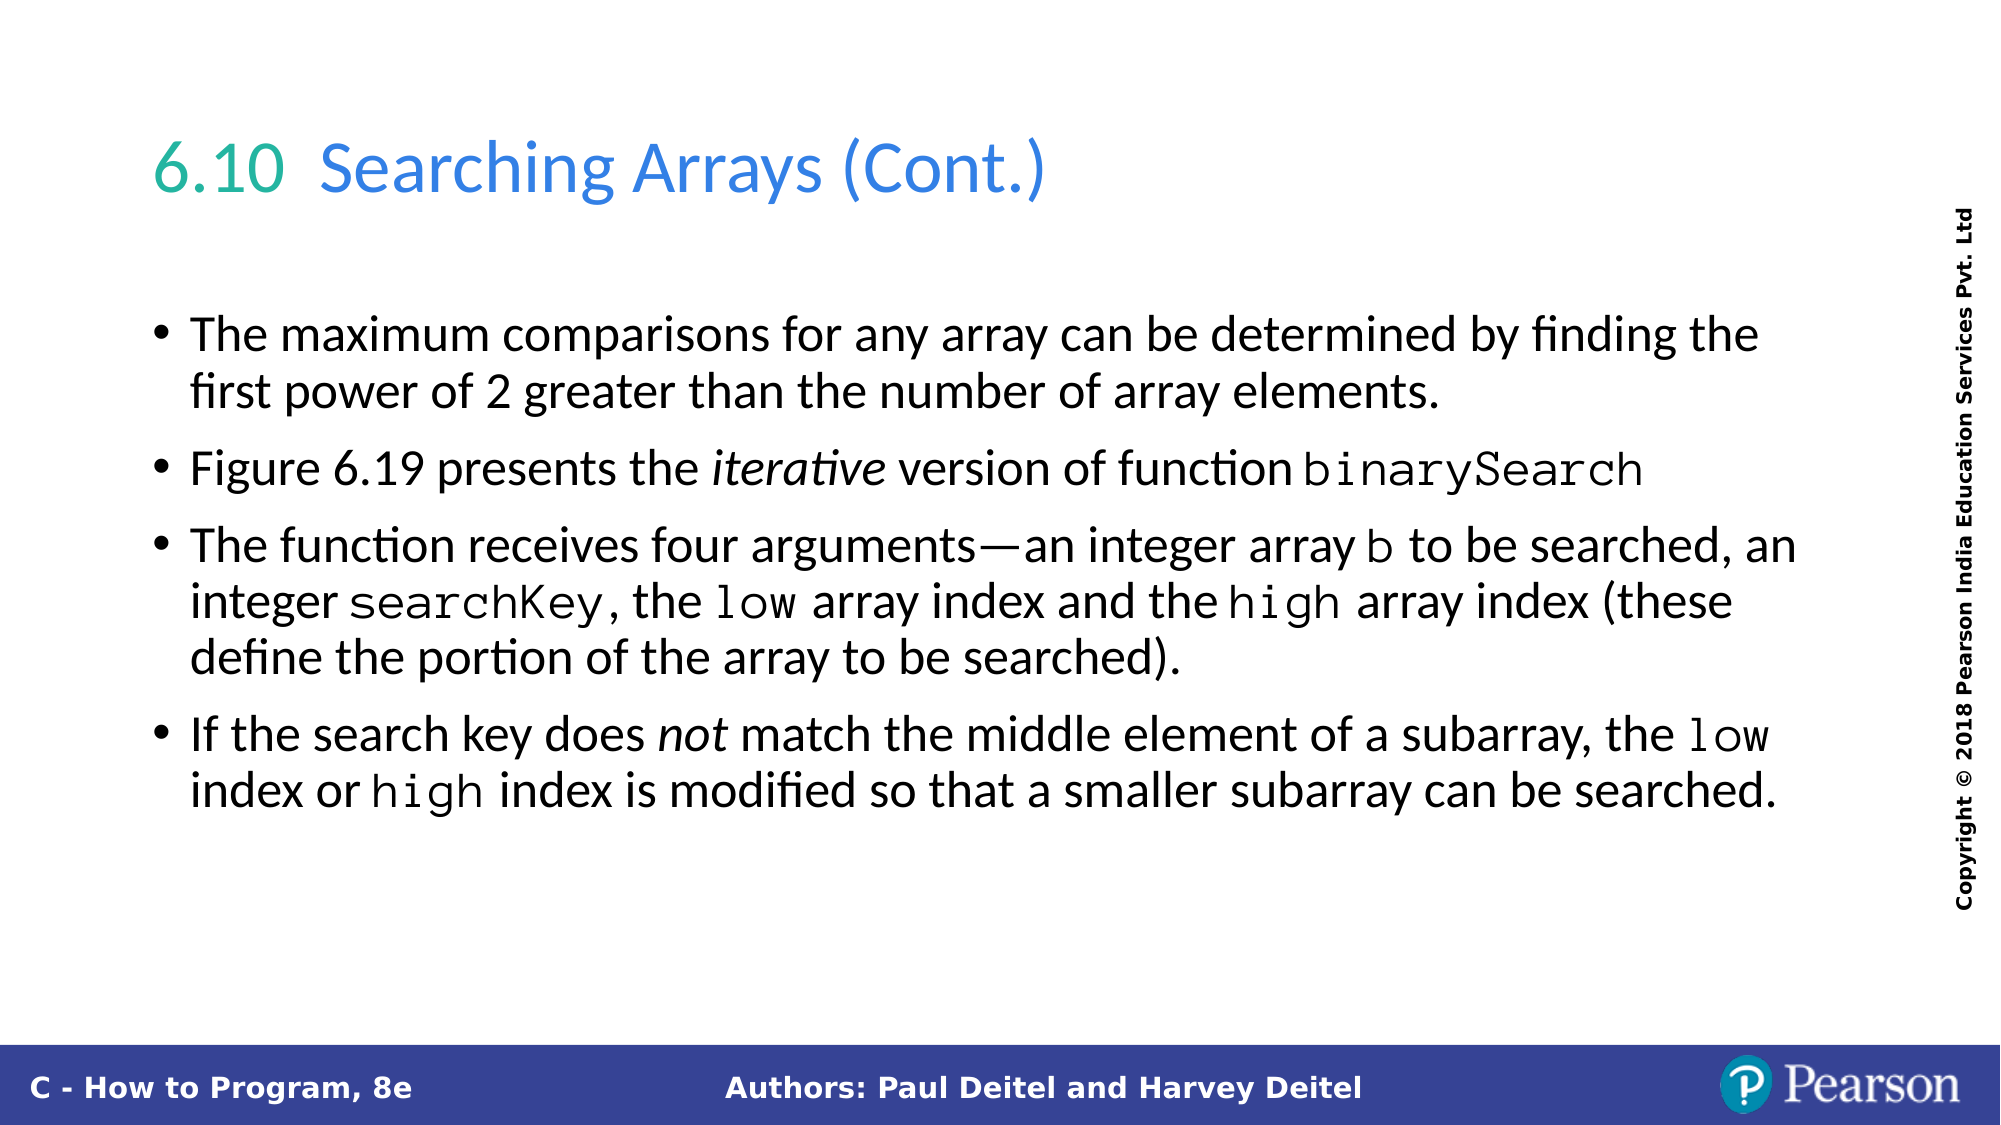

# 6.10  Searching Arrays (Cont.)
The maximum comparisons for any array can be determined by finding the first power of 2 greater than the number of array elements.
Figure 6.19 presents the iterative version of function binarySearch
The function receives four arguments—an integer array b to be searched, an integer searchKey, the low array index and the high array index (these define the portion of the array to be searched).
If the search key does not match the middle element of a subarray, the low index or high index is modified so that a smaller subarray can be searched.